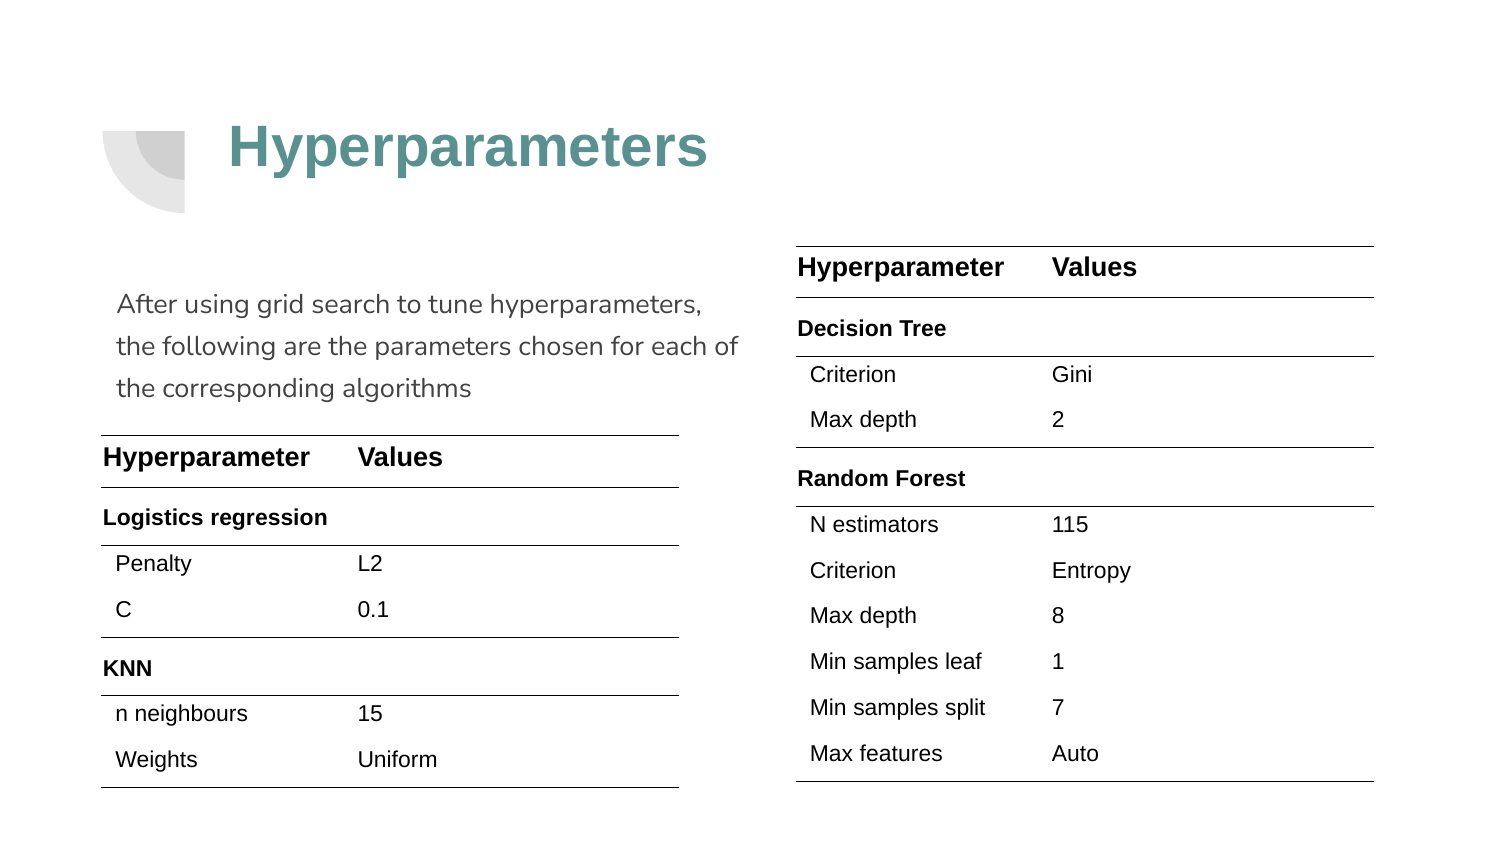

# Hyperparameters

After using grid search to tune hyperparameters, the following are the parameters chosen for each of the corresponding algorithms
| Hyperparameter | Values |
| --- | --- |
| Decision Tree |  |
| Criterion | Gini |
| Max depth | 2 |
| Random Forest |  |
| N estimators | 115 |
| Criterion | Entropy |
| Max depth | 8 |
| Min samples leaf | 1 |
| Min samples split | 7 |
| Max features | Auto |
| Hyperparameter | Values |
| --- | --- |
| Logistics regression |  |
| Penalty | L2 |
| C | 0.1 |
| KNN |  |
| n neighbours | 15 |
| Weights | Uniform |